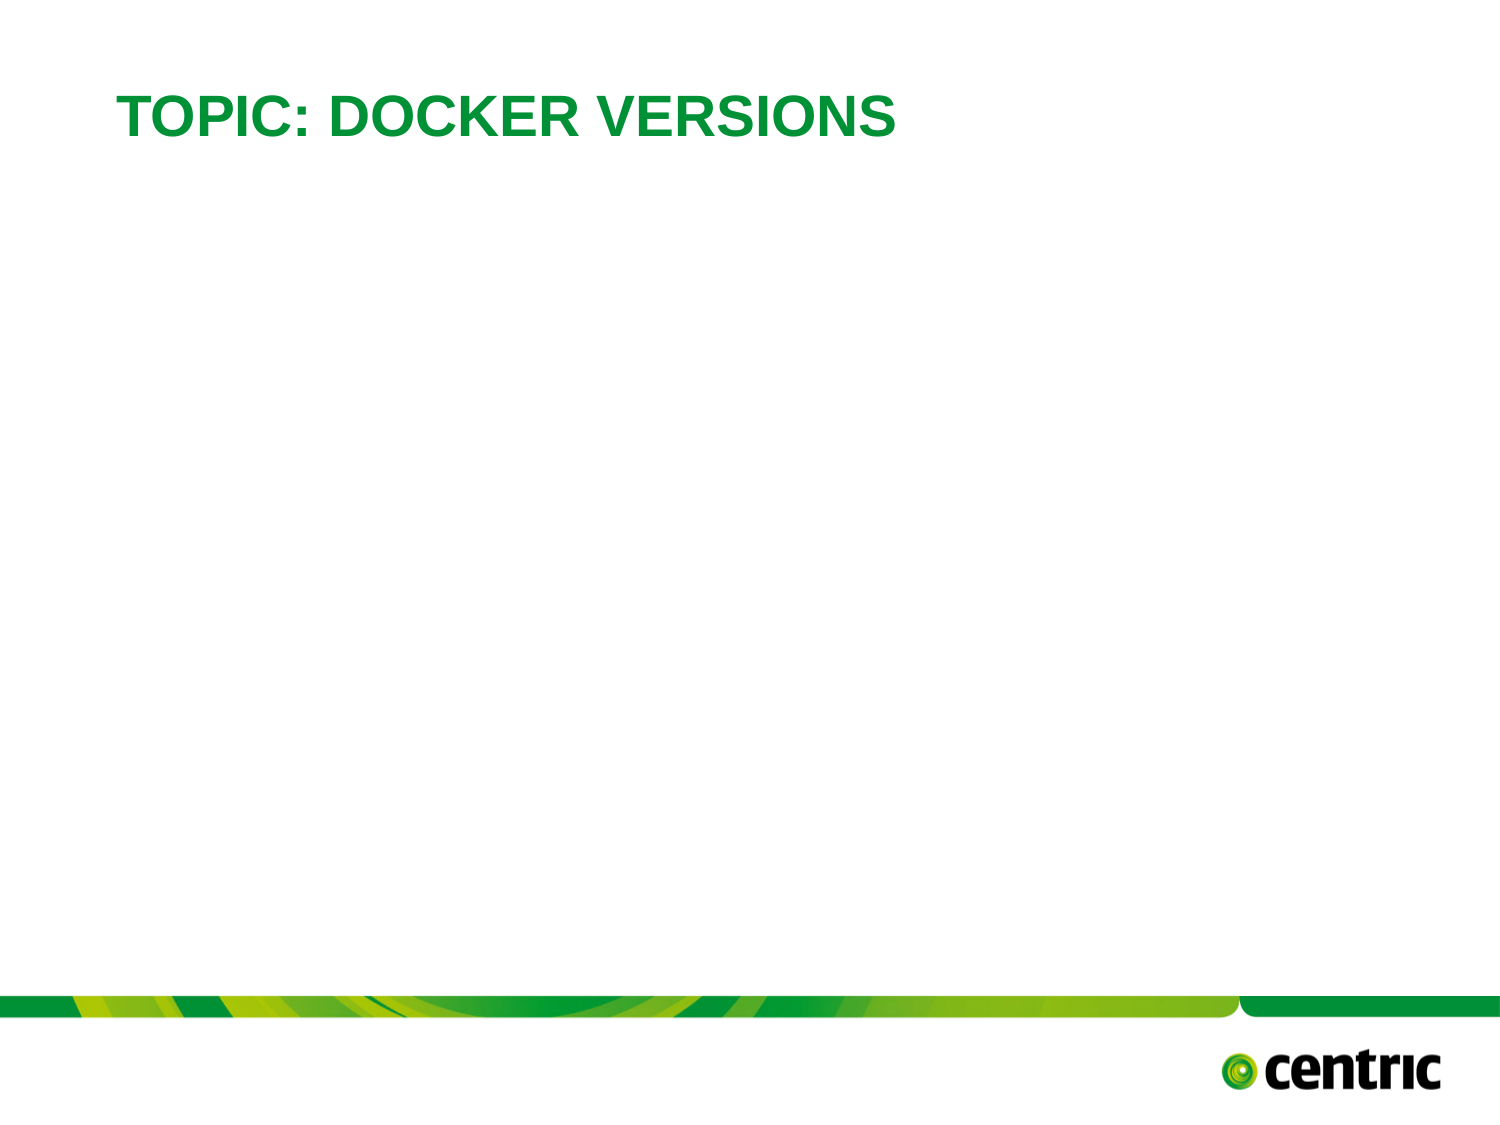

# Topic: DOCKER versionS

TITLE PRESENTATION
Versie 0.8 - 16 september 2017